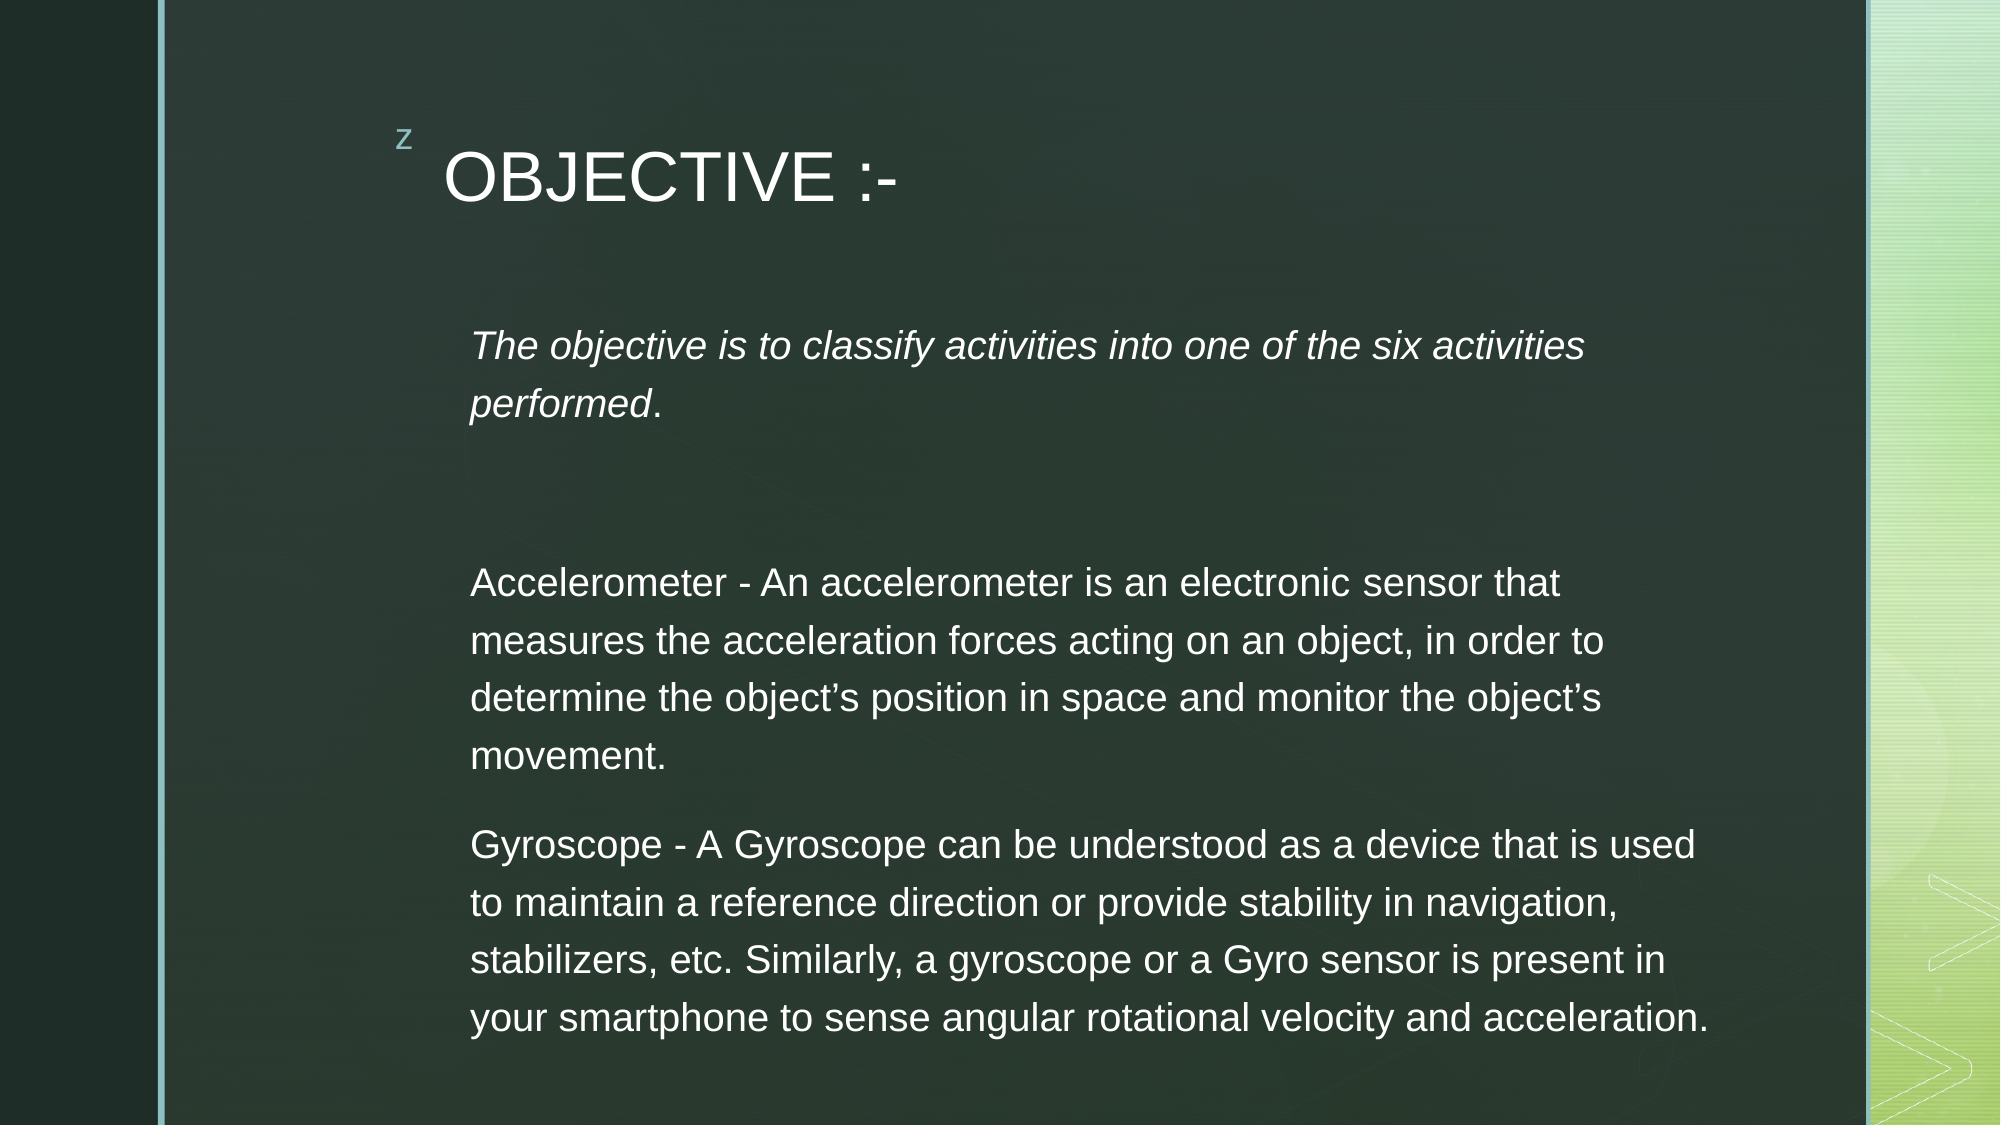

# OBJECTIVE :-

The objective is to classify activities into one of the six activities performed.

Accelerometer - An accelerometer is an electronic sensor that measures the acceleration forces acting on an object, in order to determine the object’s position in space and monitor the object’s movement.
Gyroscope - A Gyroscope can be understood as a device that is used to maintain a reference direction or provide stability in navigation, stabilizers, etc. Similarly, a gyroscope or a Gyro sensor is present in your smartphone to sense angular rotational velocity and acceleration.